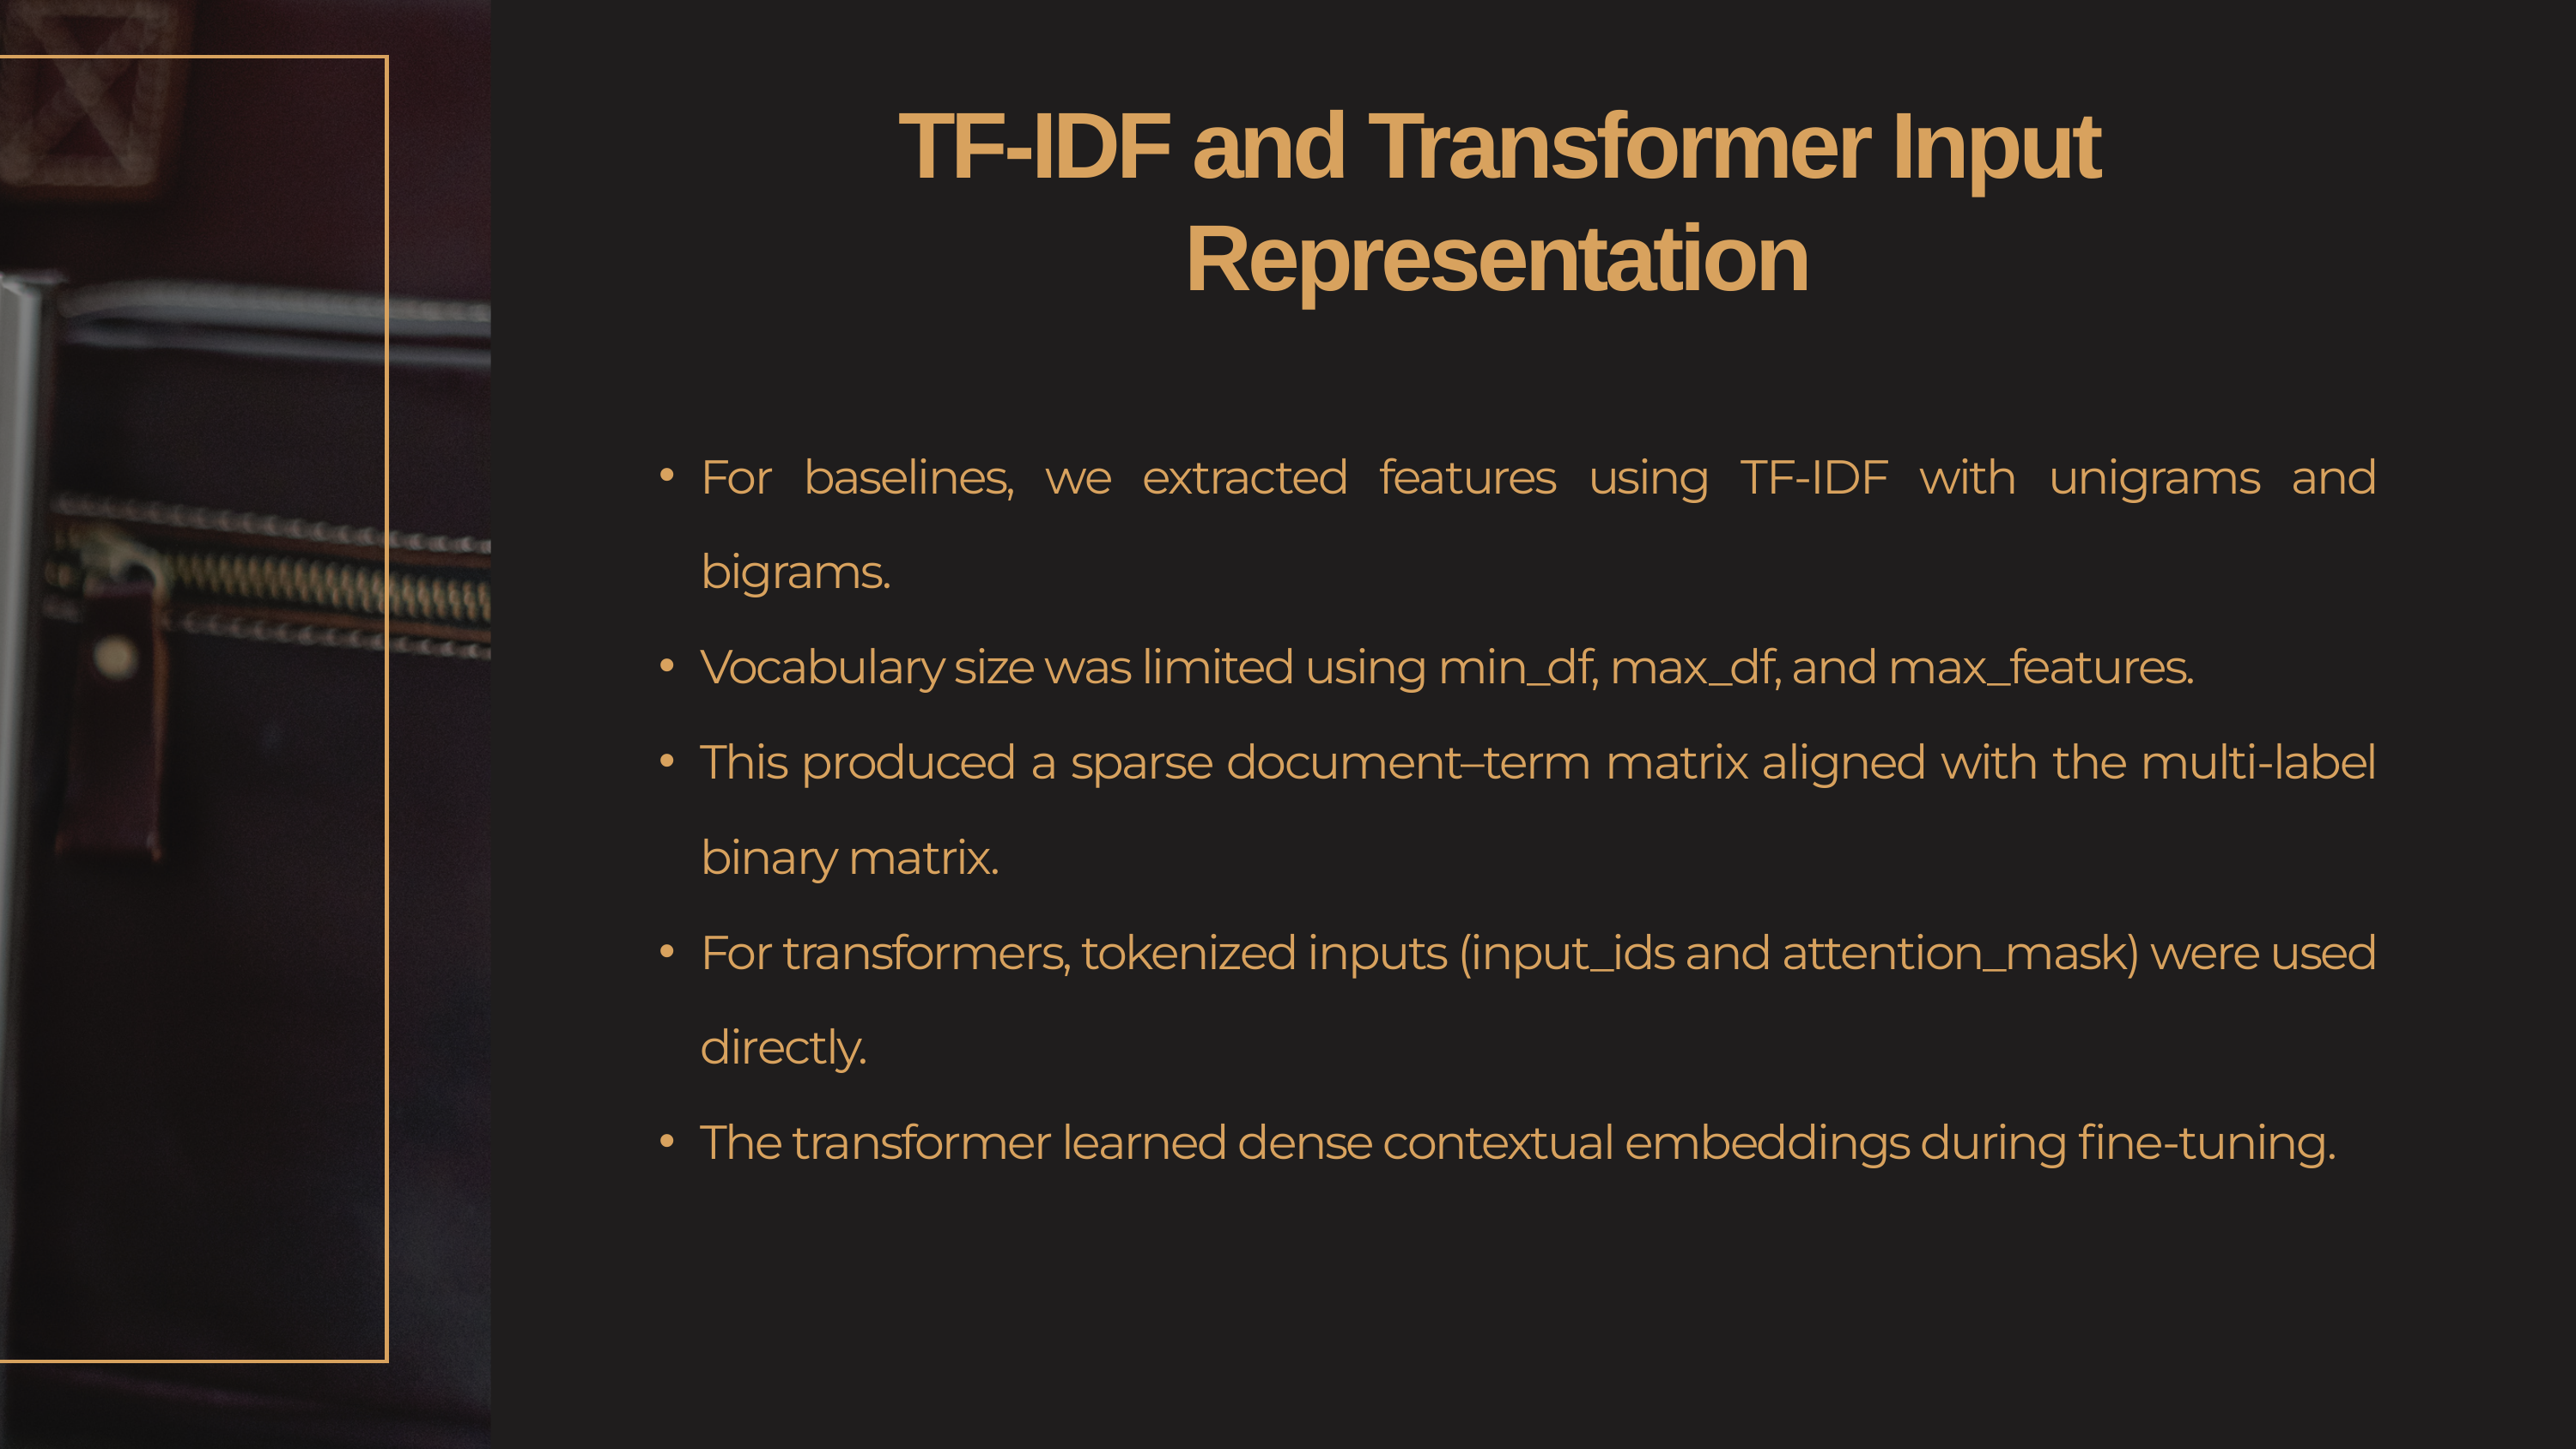

TF-IDF and Transformer Input Representation
For baselines, we extracted features using TF-IDF with unigrams and bigrams.
Vocabulary size was limited using min_df, max_df, and max_features.
This produced a sparse document–term matrix aligned with the multi-label binary matrix.
For transformers, tokenized inputs (input_ids and attention_mask) were used directly.
The transformer learned dense contextual embeddings during fine-tuning.